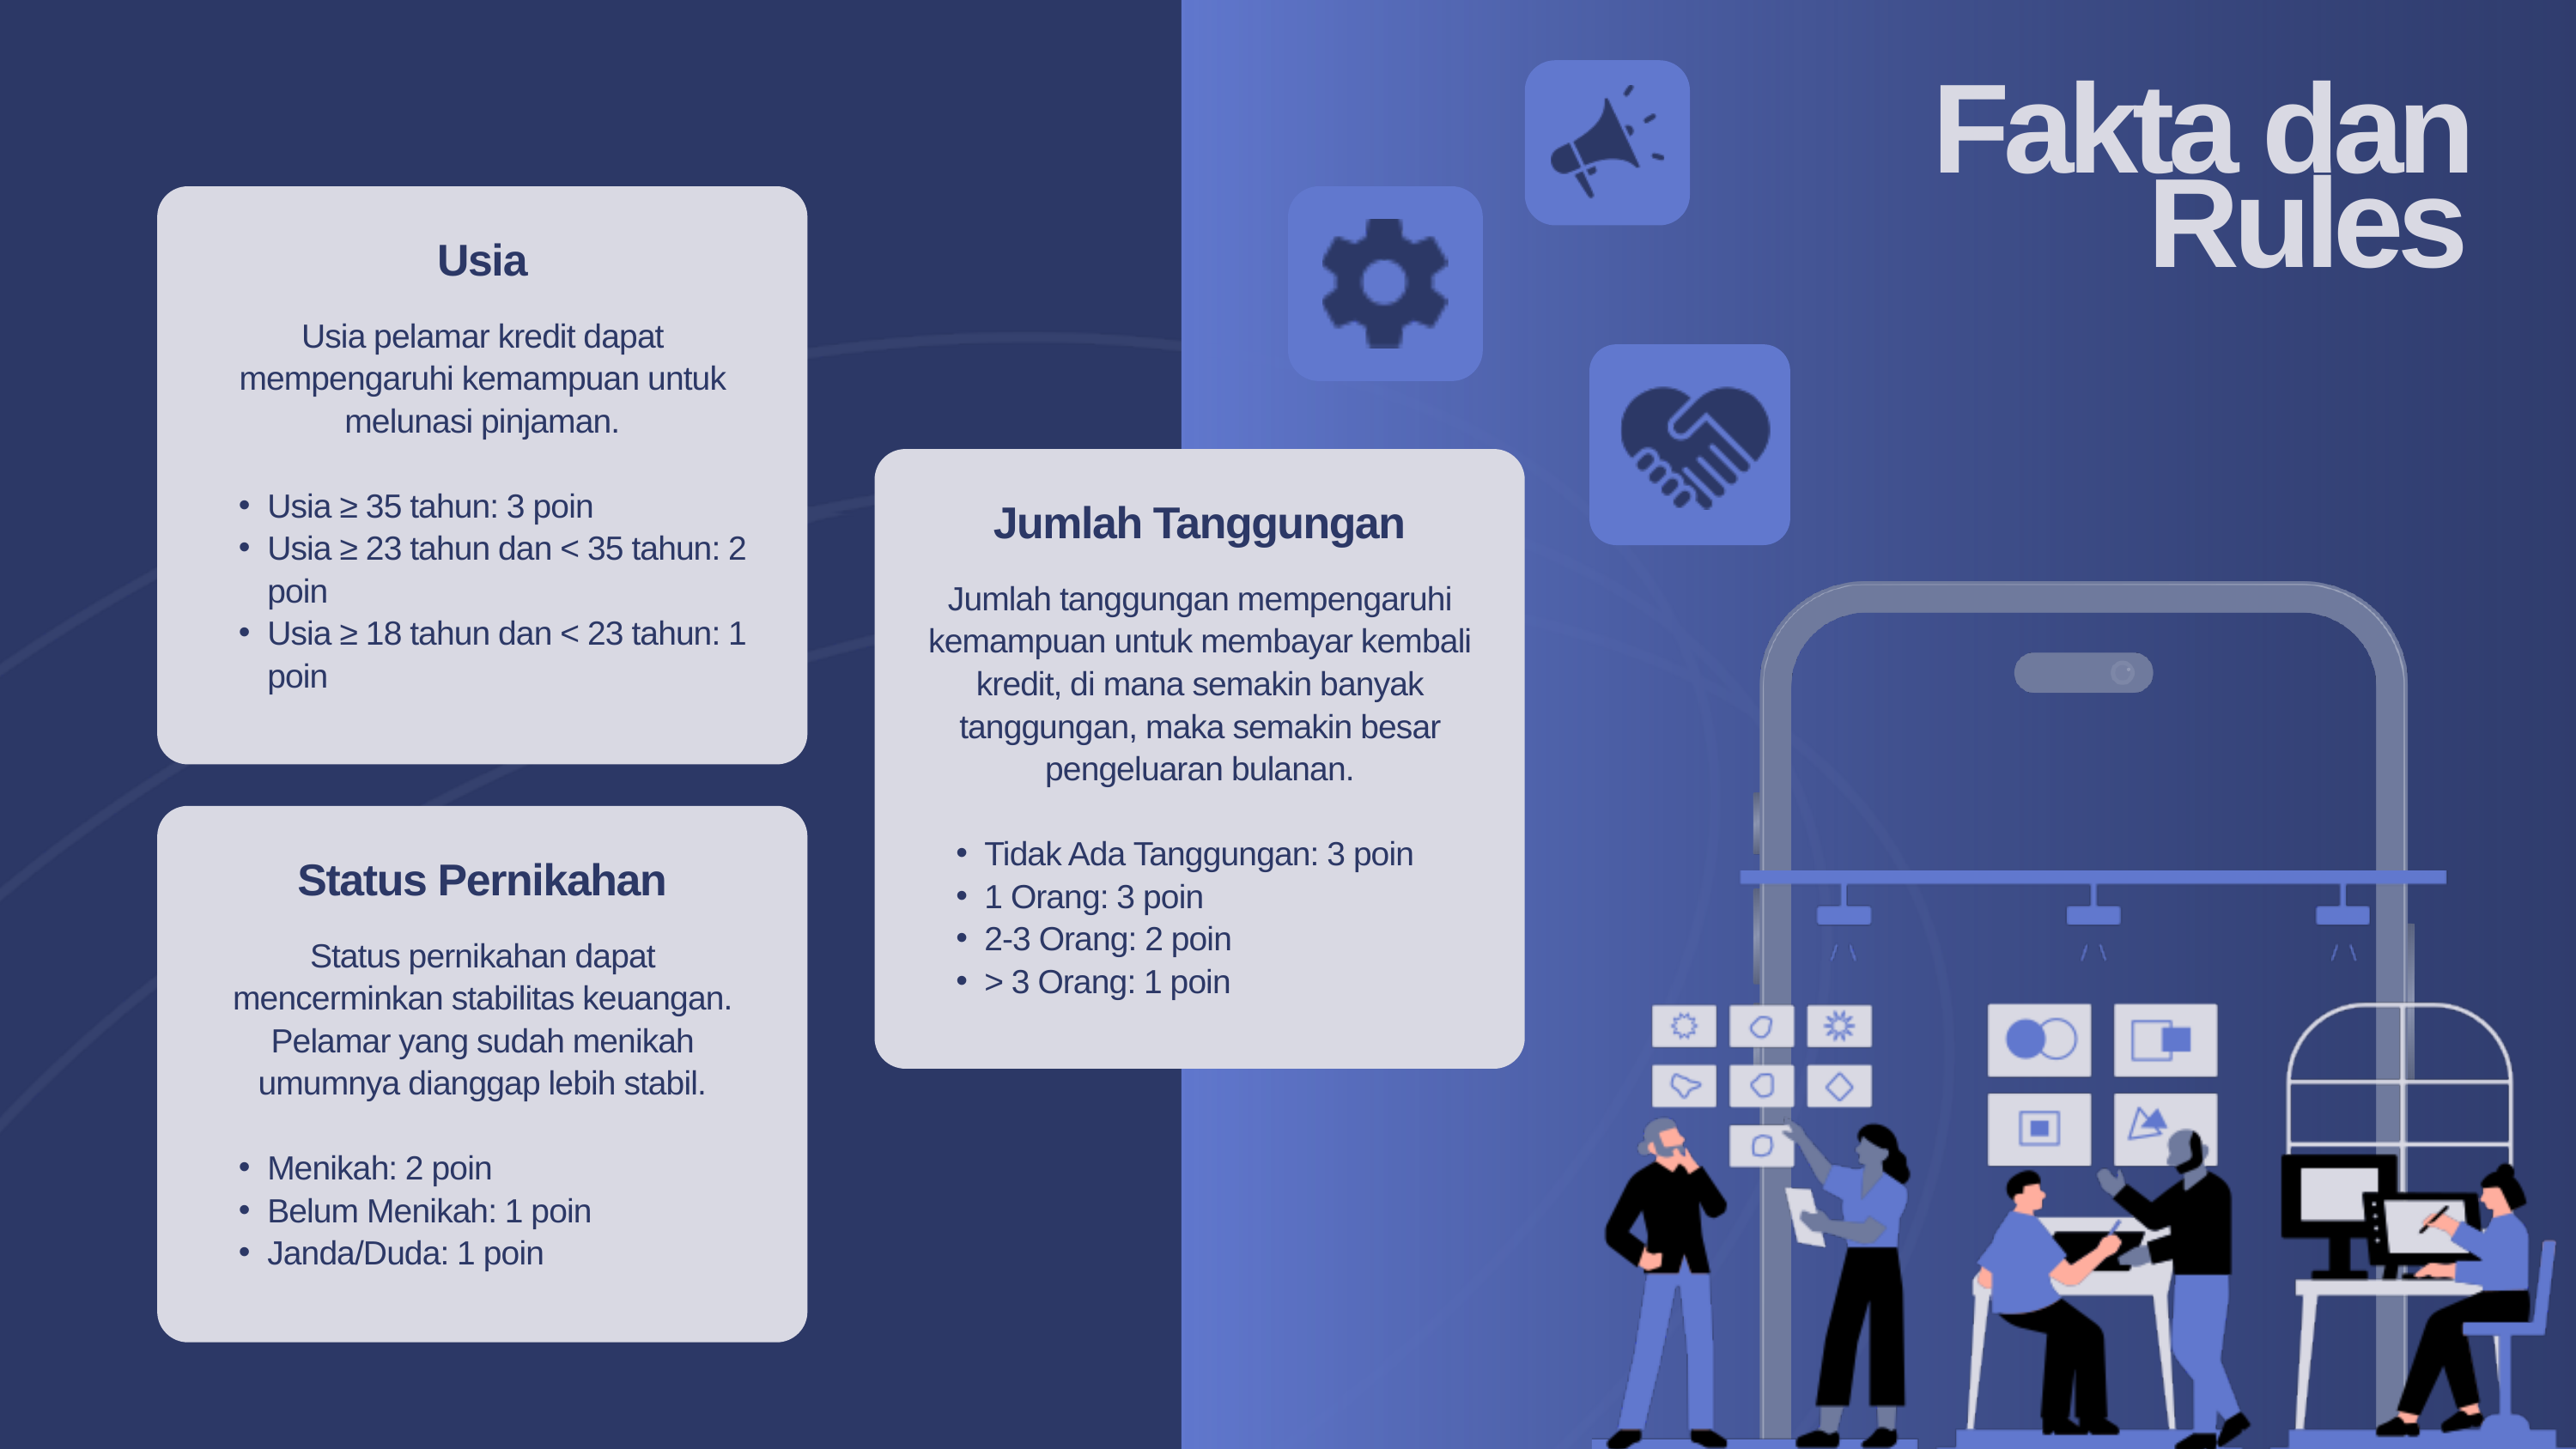

Fakta dan Rules

Usia
Usia pelamar kredit dapat mempengaruhi kemampuan untuk melunasi pinjaman.

Usia ≥ 35 tahun: 3 poin
Usia ≥ 23 tahun dan < 35 tahun: 2 poin
Usia ≥ 18 tahun dan < 23 tahun: 1 poin

Jumlah Tanggungan
Jumlah tanggungan mempengaruhi kemampuan untuk membayar kembali kredit, di mana semakin banyak tanggungan, maka semakin besar pengeluaran bulanan.

Tidak Ada Tanggungan: 3 poin
1 Orang: 3 poin
2-3 Orang: 2 poin
> 3 Orang: 1 poin

Status Pernikahan
Status pernikahan dapat mencerminkan stabilitas keuangan. Pelamar yang sudah menikah umumnya dianggap lebih stabil.

Menikah: 2 poin
Belum Menikah: 1 poin
Janda/Duda: 1 poin